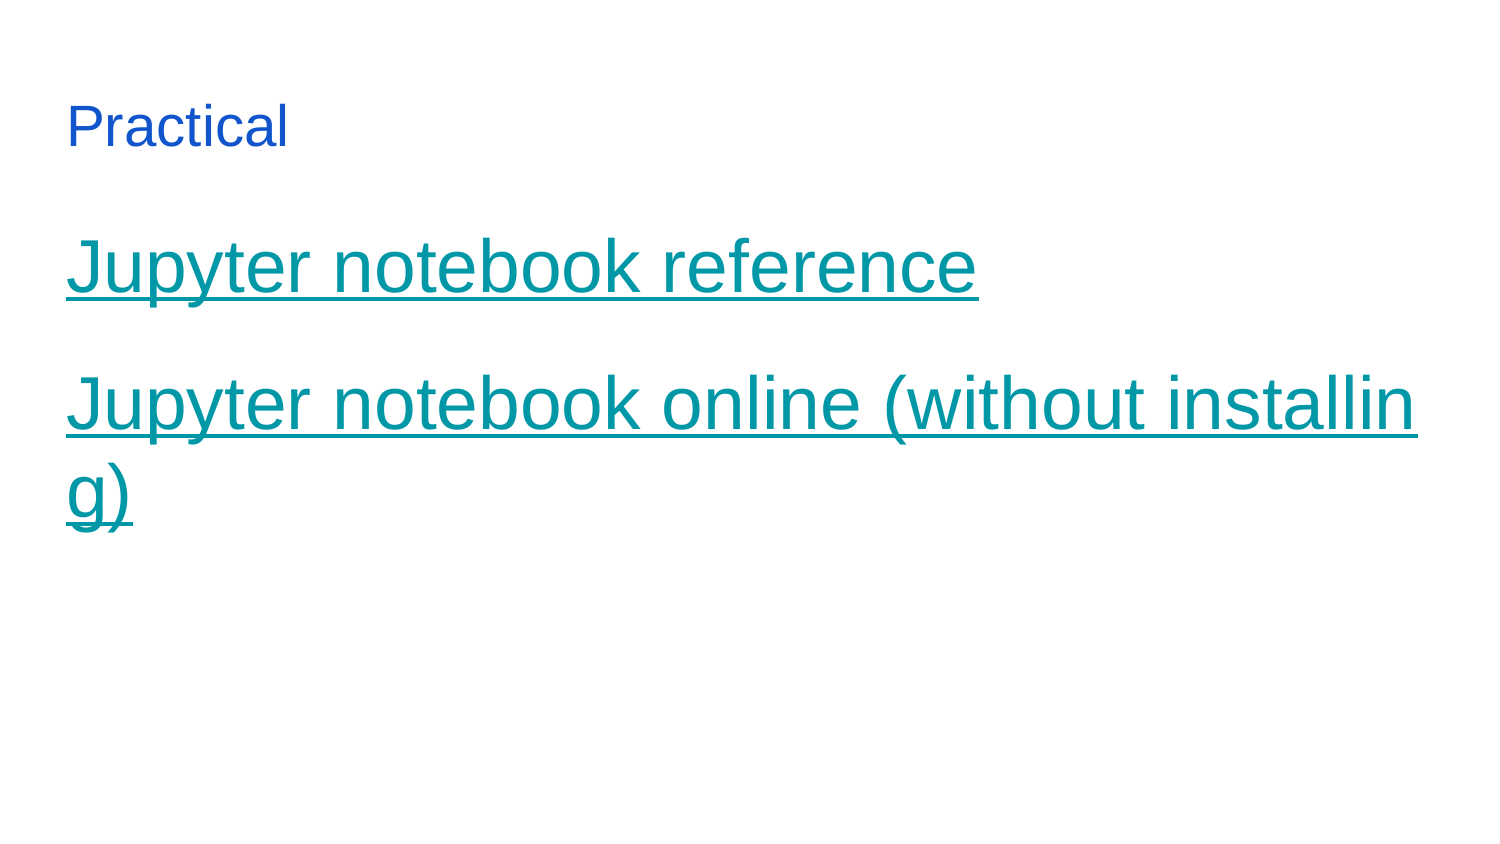

# Practical
Jupyter notebook reference
Jupyter notebook online (without installing)